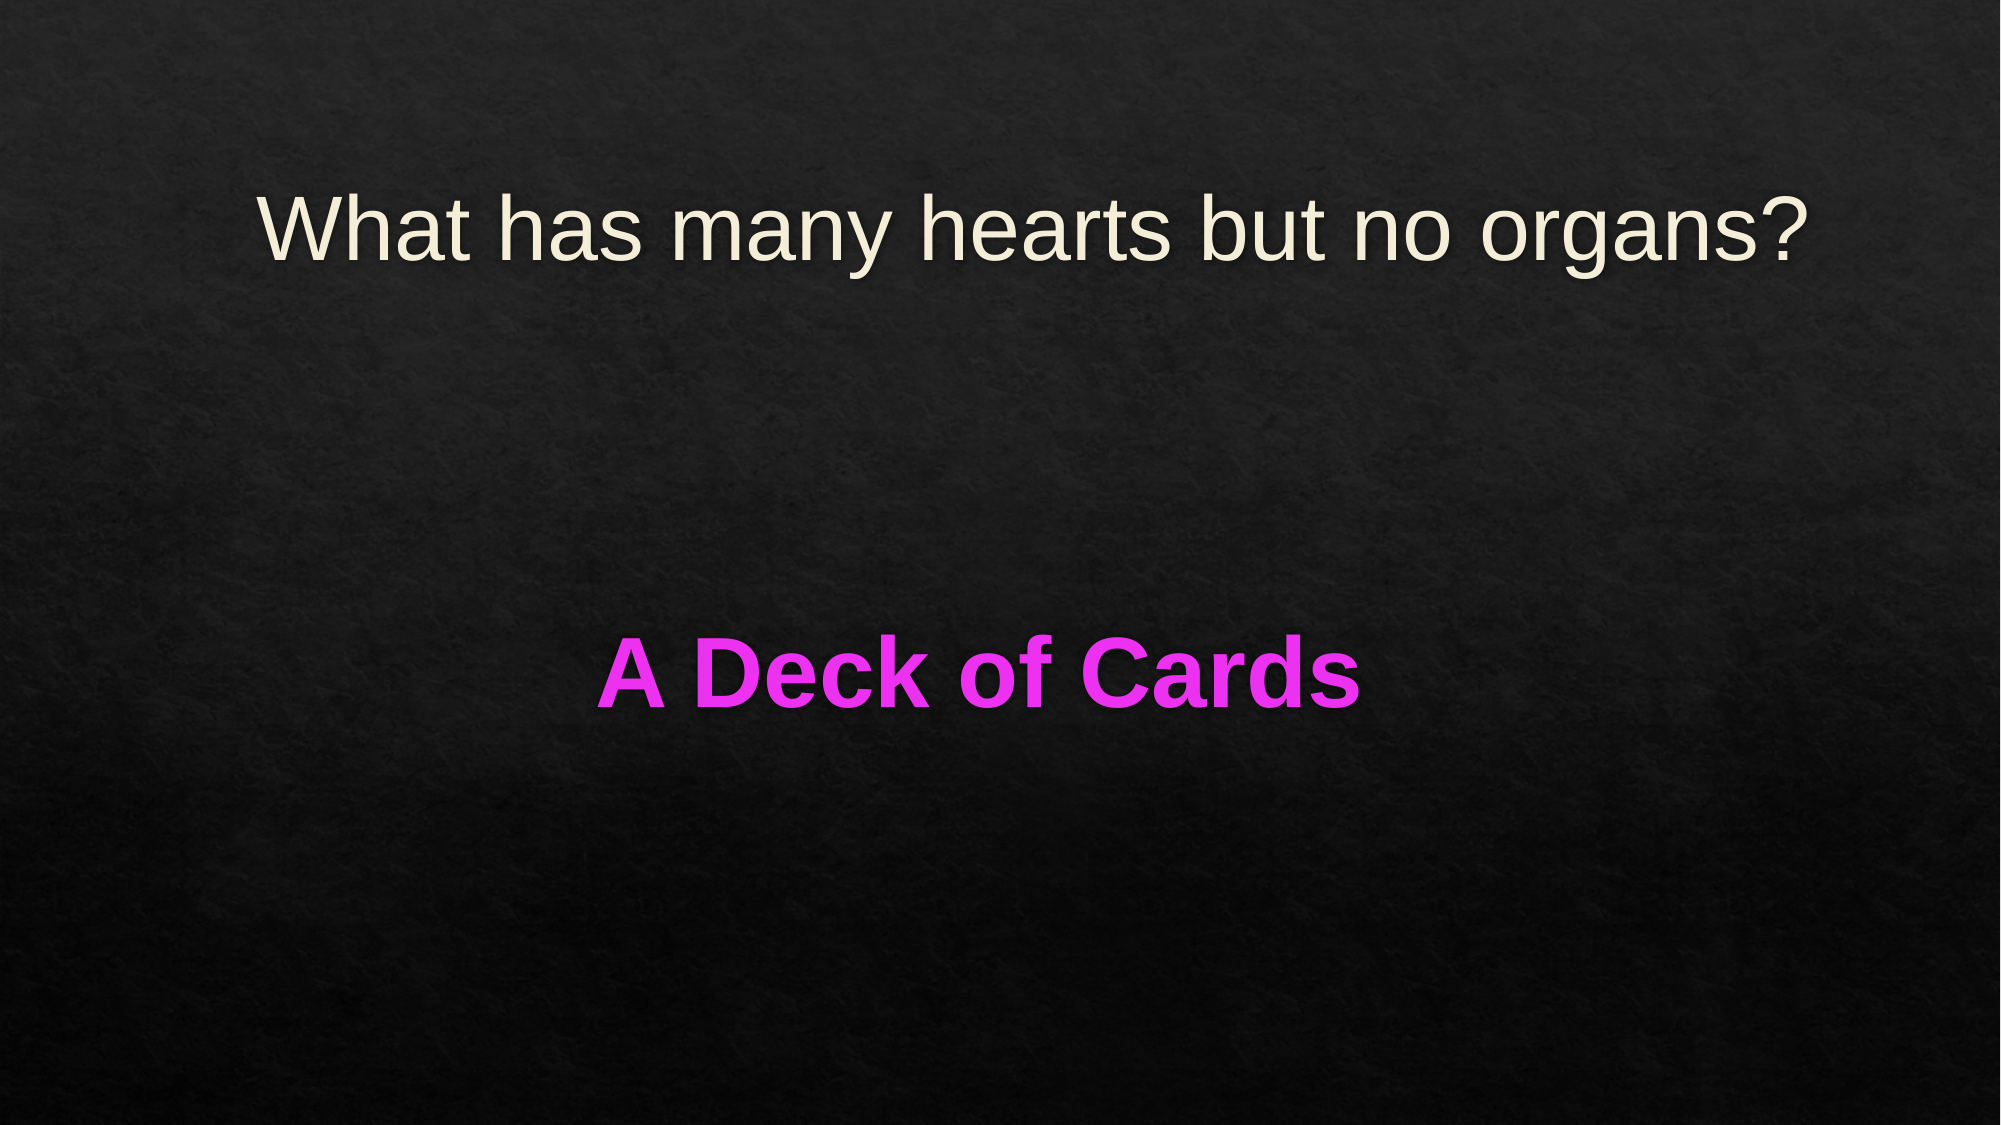

# What has many hearts but no organs?
A Deck of Cards